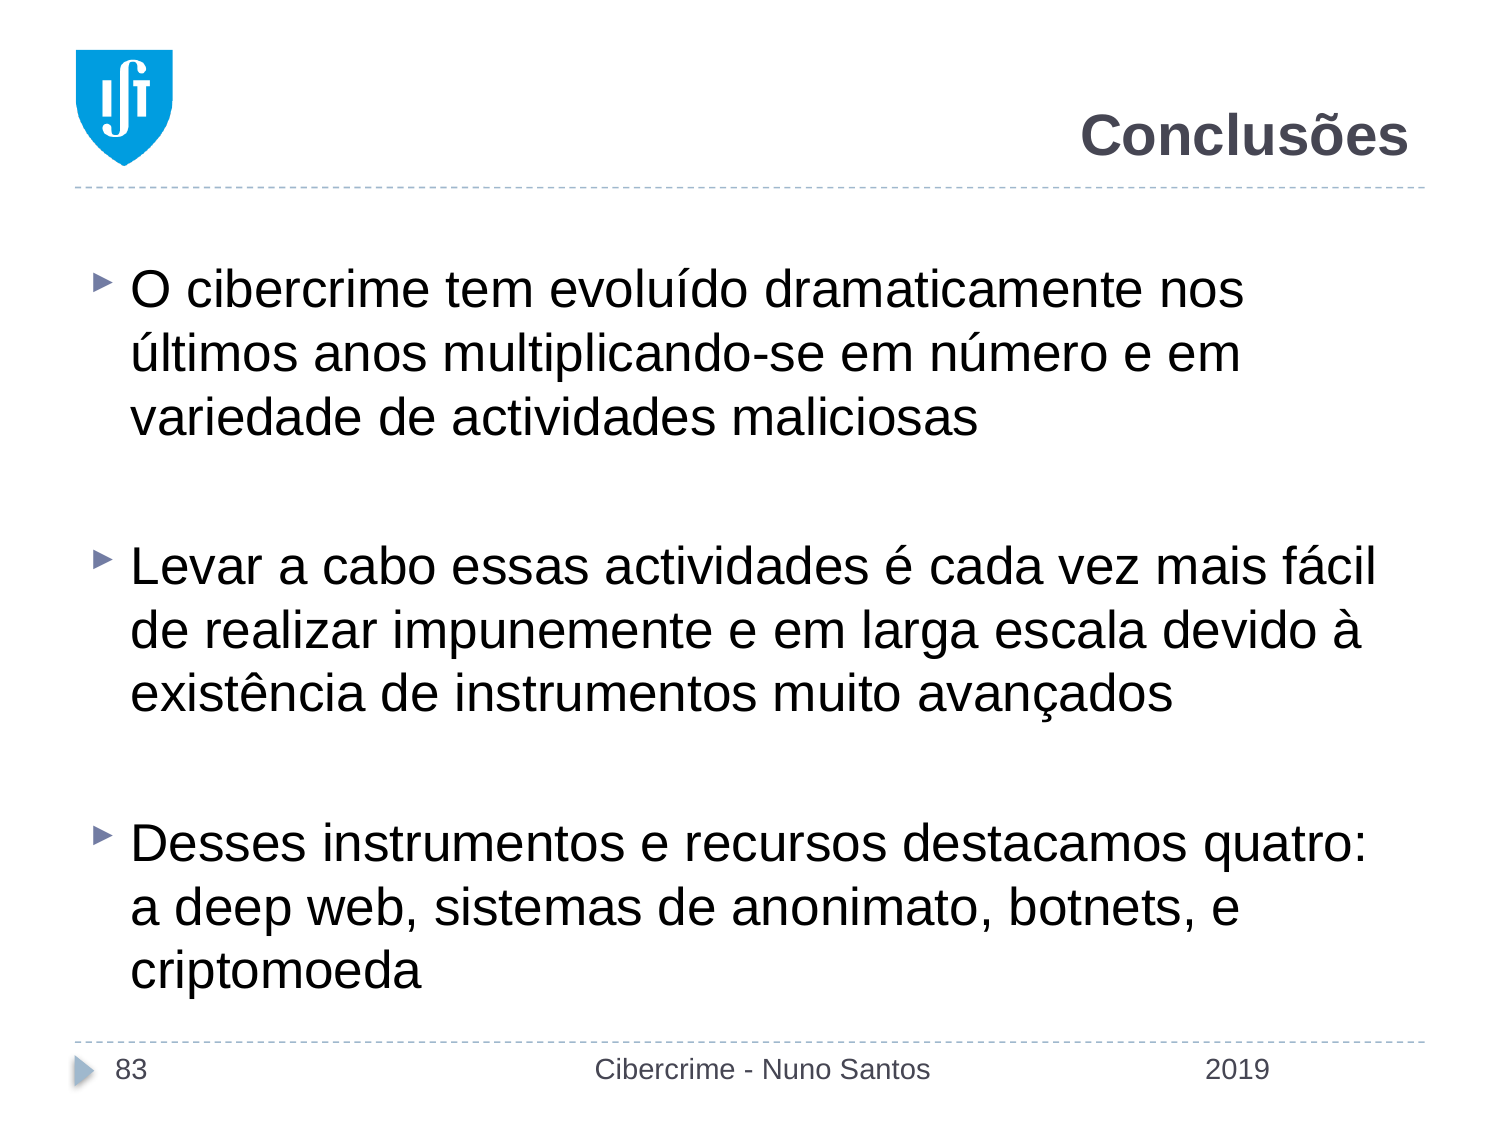

# Conclusões

O cibercrime tem evoluído dramaticamente nos últimos anos multiplicando-se em número e em variedade de actividades maliciosas

Levar a cabo essas actividades é cada vez mais fácil de realizar impunemente e em larga escala devido à existência de instrumentos muito avançados

Desses instrumentos e recursos destacamos quatro: a deep web, sistemas de anonimato, botnets, e criptomoeda
83
Cibercrime - Nuno Santos
2019